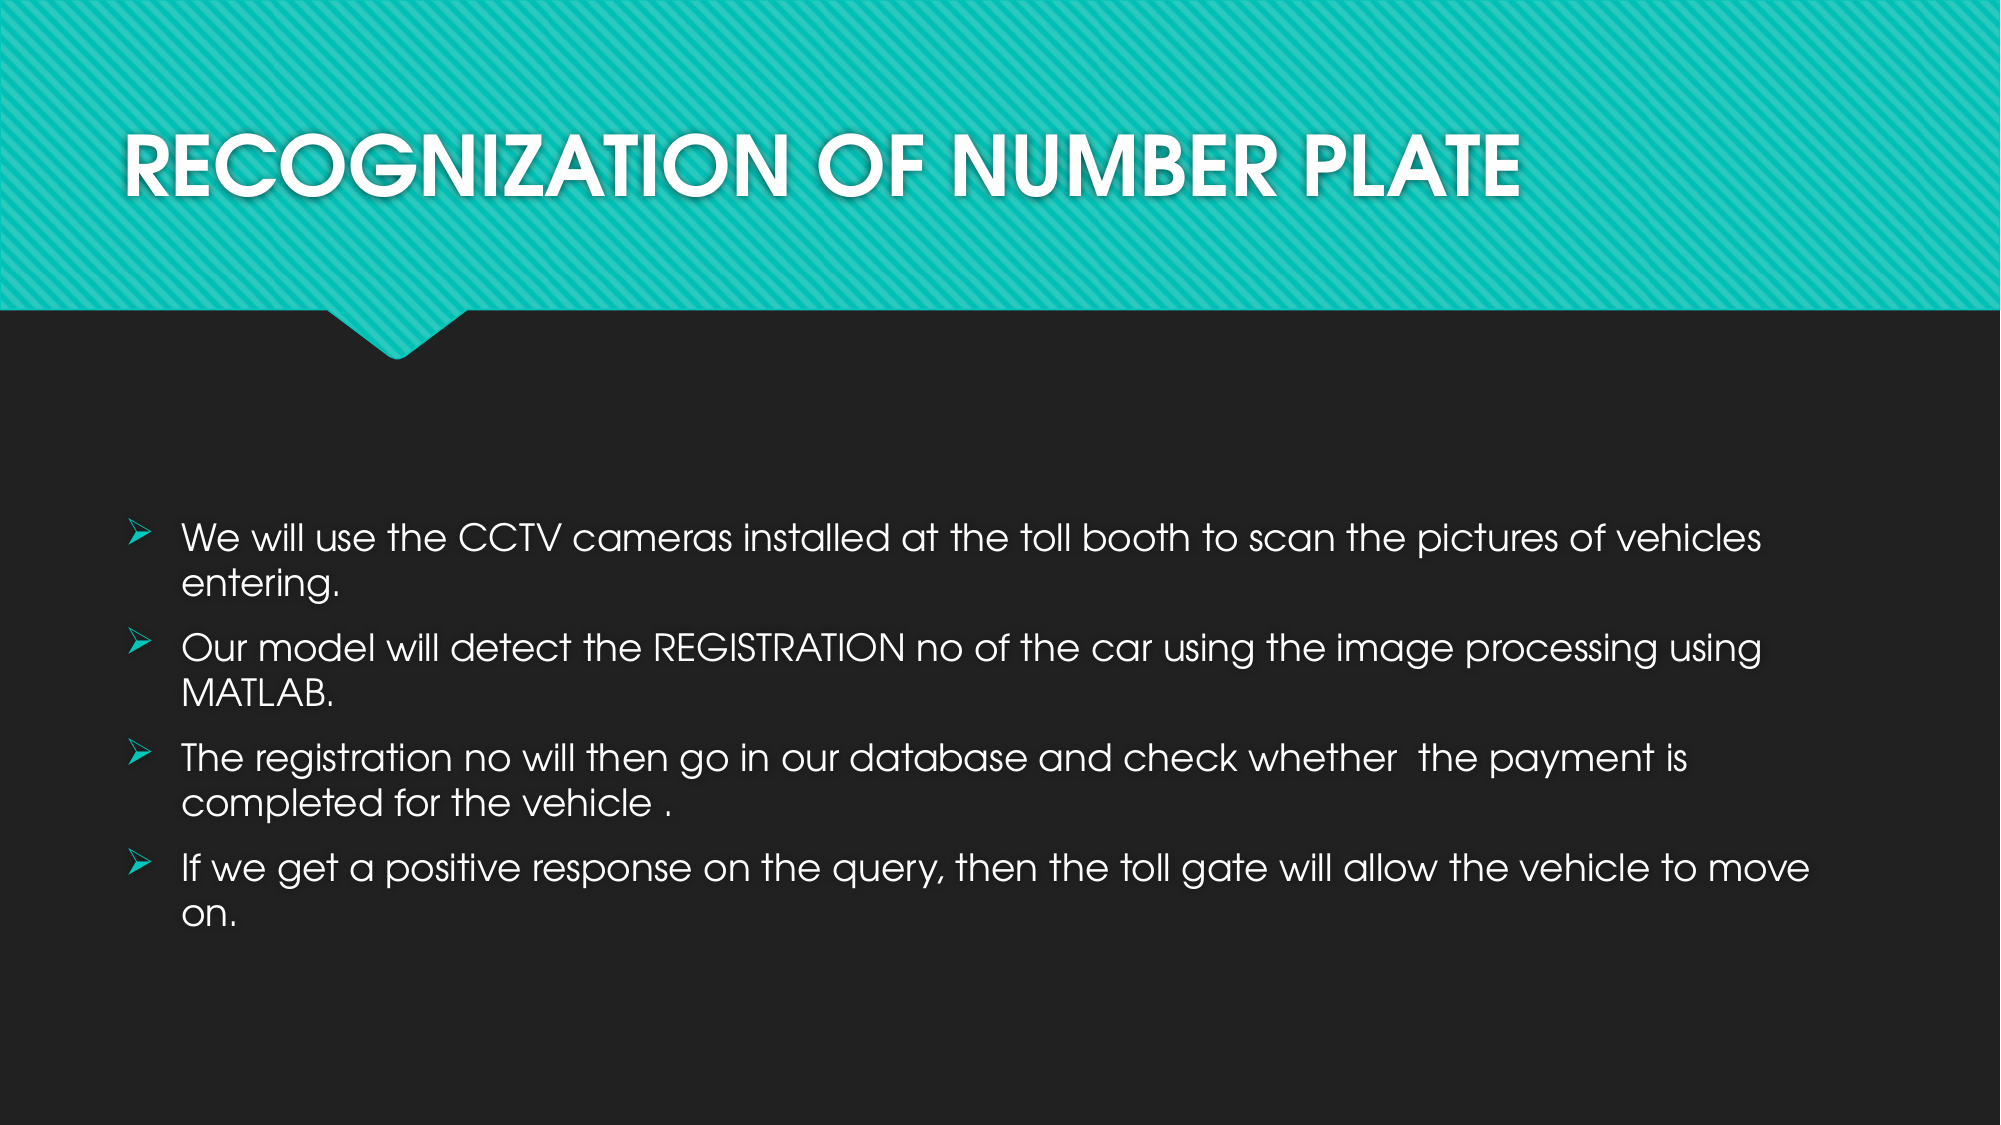

# RECOGNIZATION OF NUMBER PLATE
We will use the CCTV cameras installed at the toll booth to scan the pictures of vehicles entering.
Our model will detect the REGISTRATION no of the car using the image processing using MATLAB.
The registration no will then go in our database and check whether  the payment is completed for the vehicle .
If we get a positive response on the query, then the toll gate will allow the vehicle to move on.